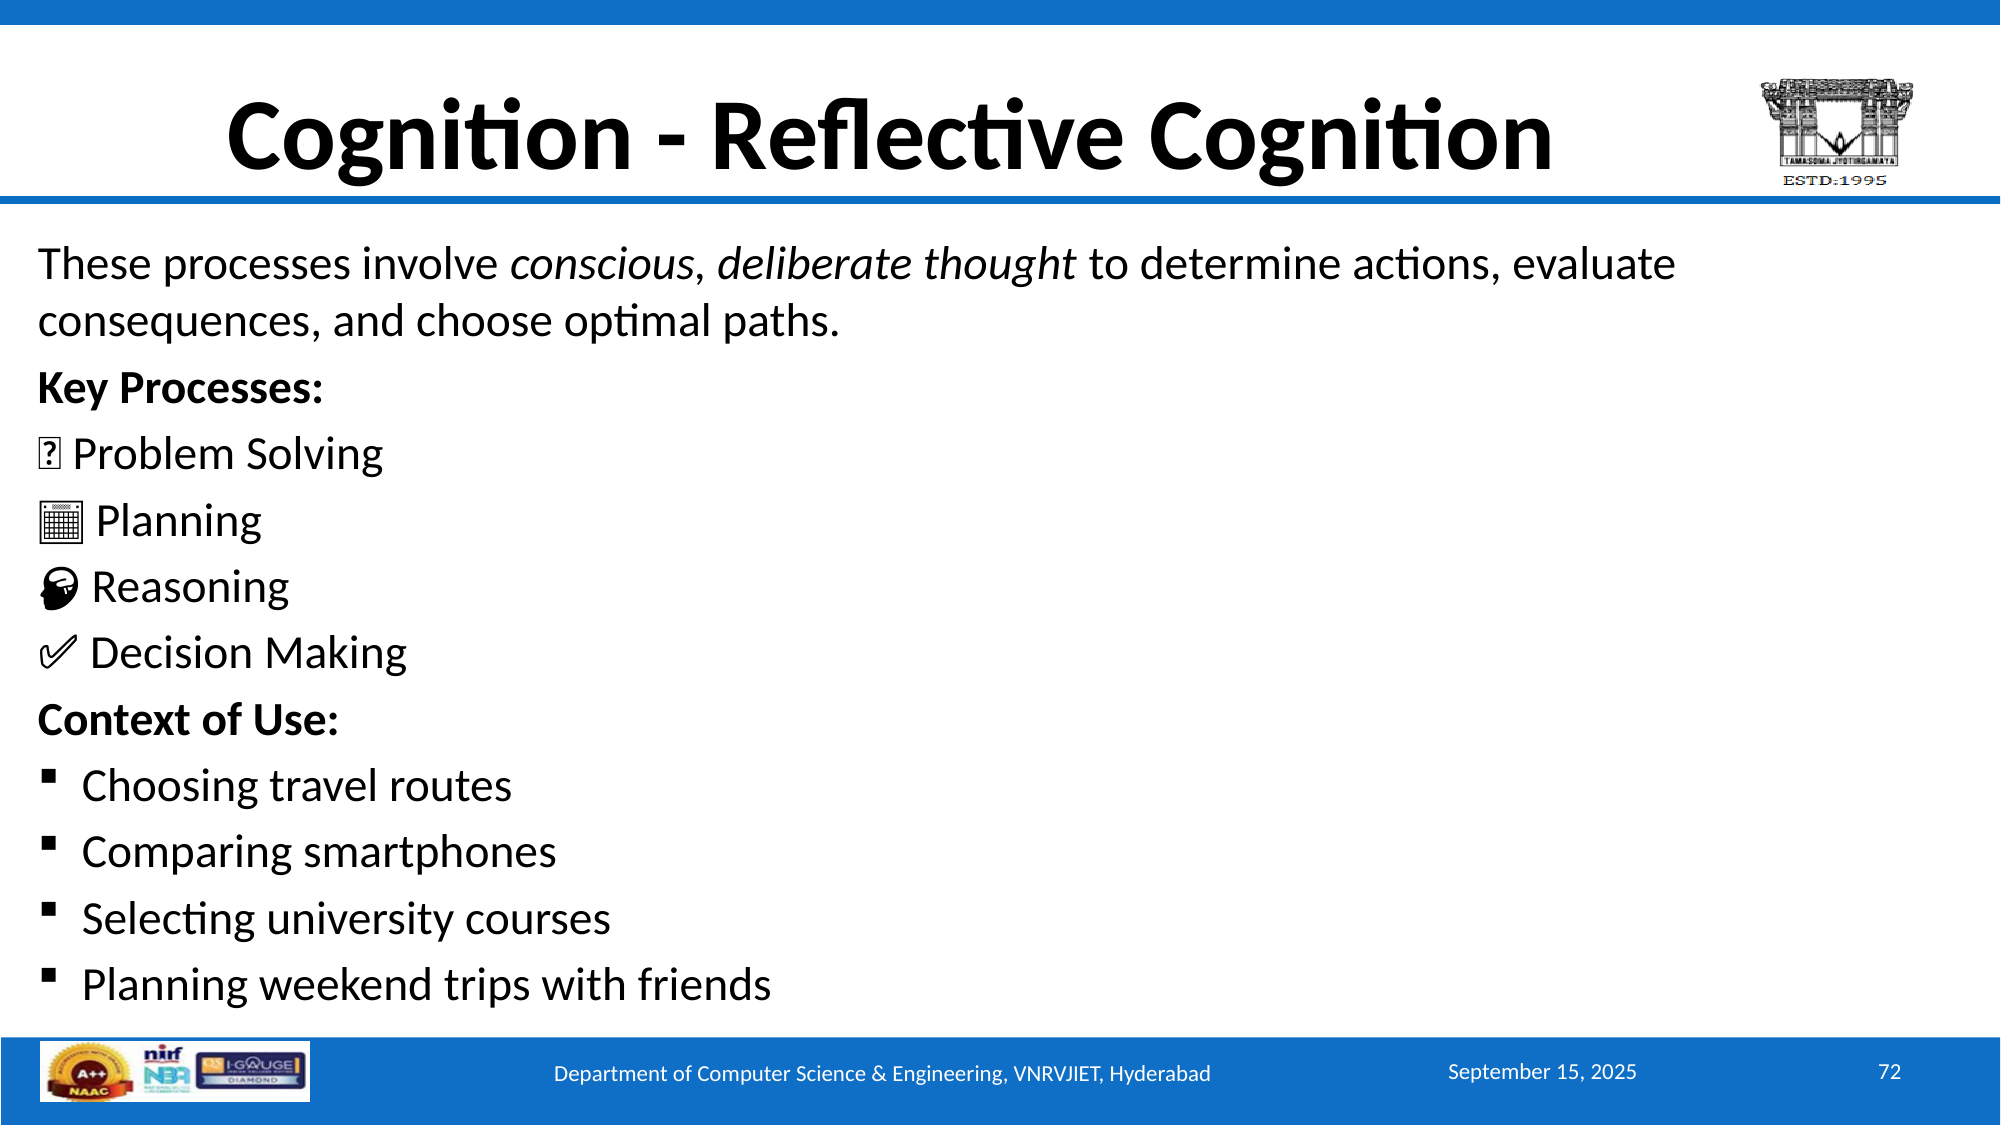

# Cognition - Reflective Cognition
These processes involve conscious, deliberate thought to determine actions, evaluate consequences, and choose optimal paths.
Key Processes:
🧩 Problem Solving
📅 Planning
🧠 Reasoning
✅ Decision Making
Context of Use:
Choosing travel routes
Comparing smartphones
Selecting university courses
Planning weekend trips with friends

September 15, 2025
72
Department of Computer Science & Engineering, VNRVJIET, Hyderabad